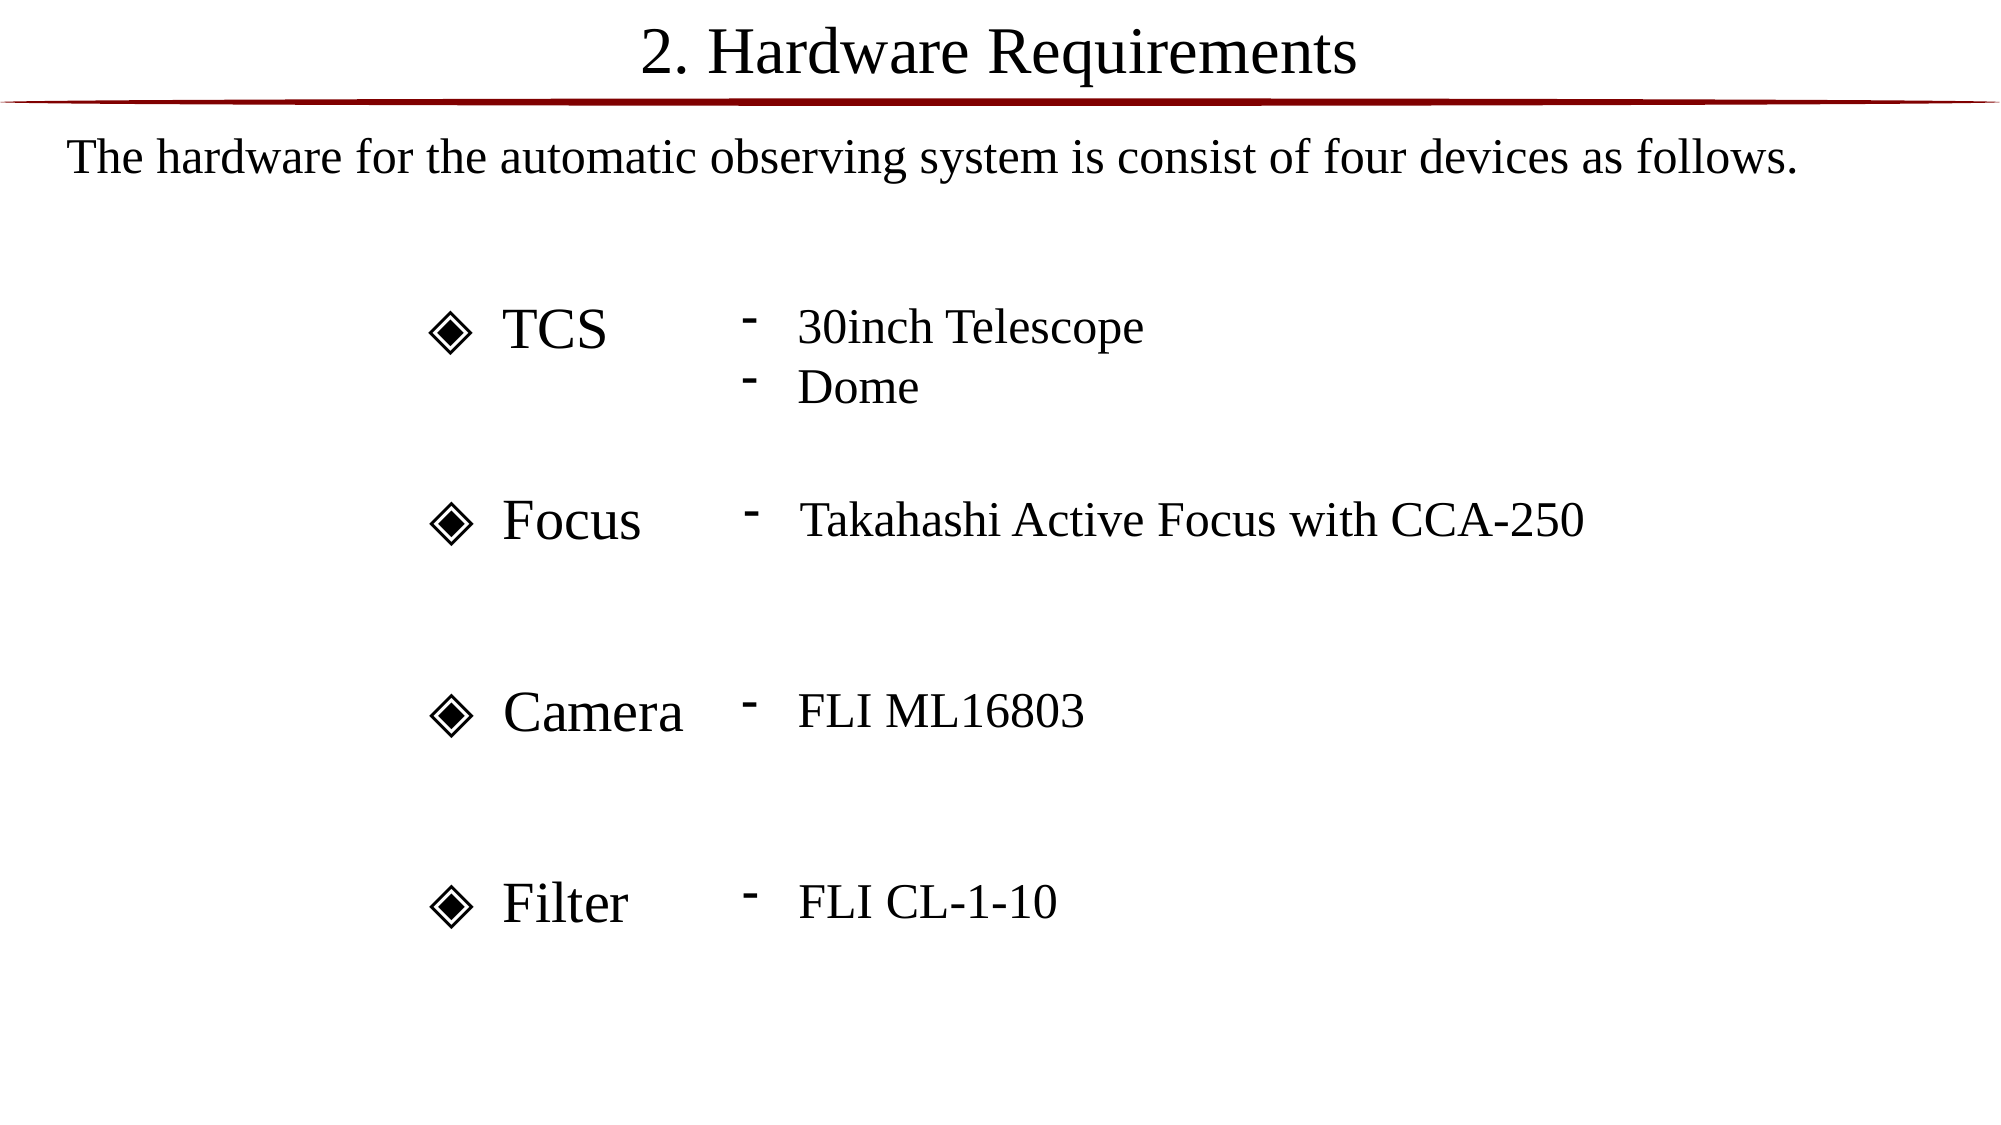

2. Hardware Requirements

The hardware for the automatic observing system is consist of four devices as follows.
◈  TCS
30inch Telescope
Dome
◈  Focus
Takahashi Active Focus with CCA-250
◈  Camera
FLI ML16803
◈  Filter
FLI CL-1-10